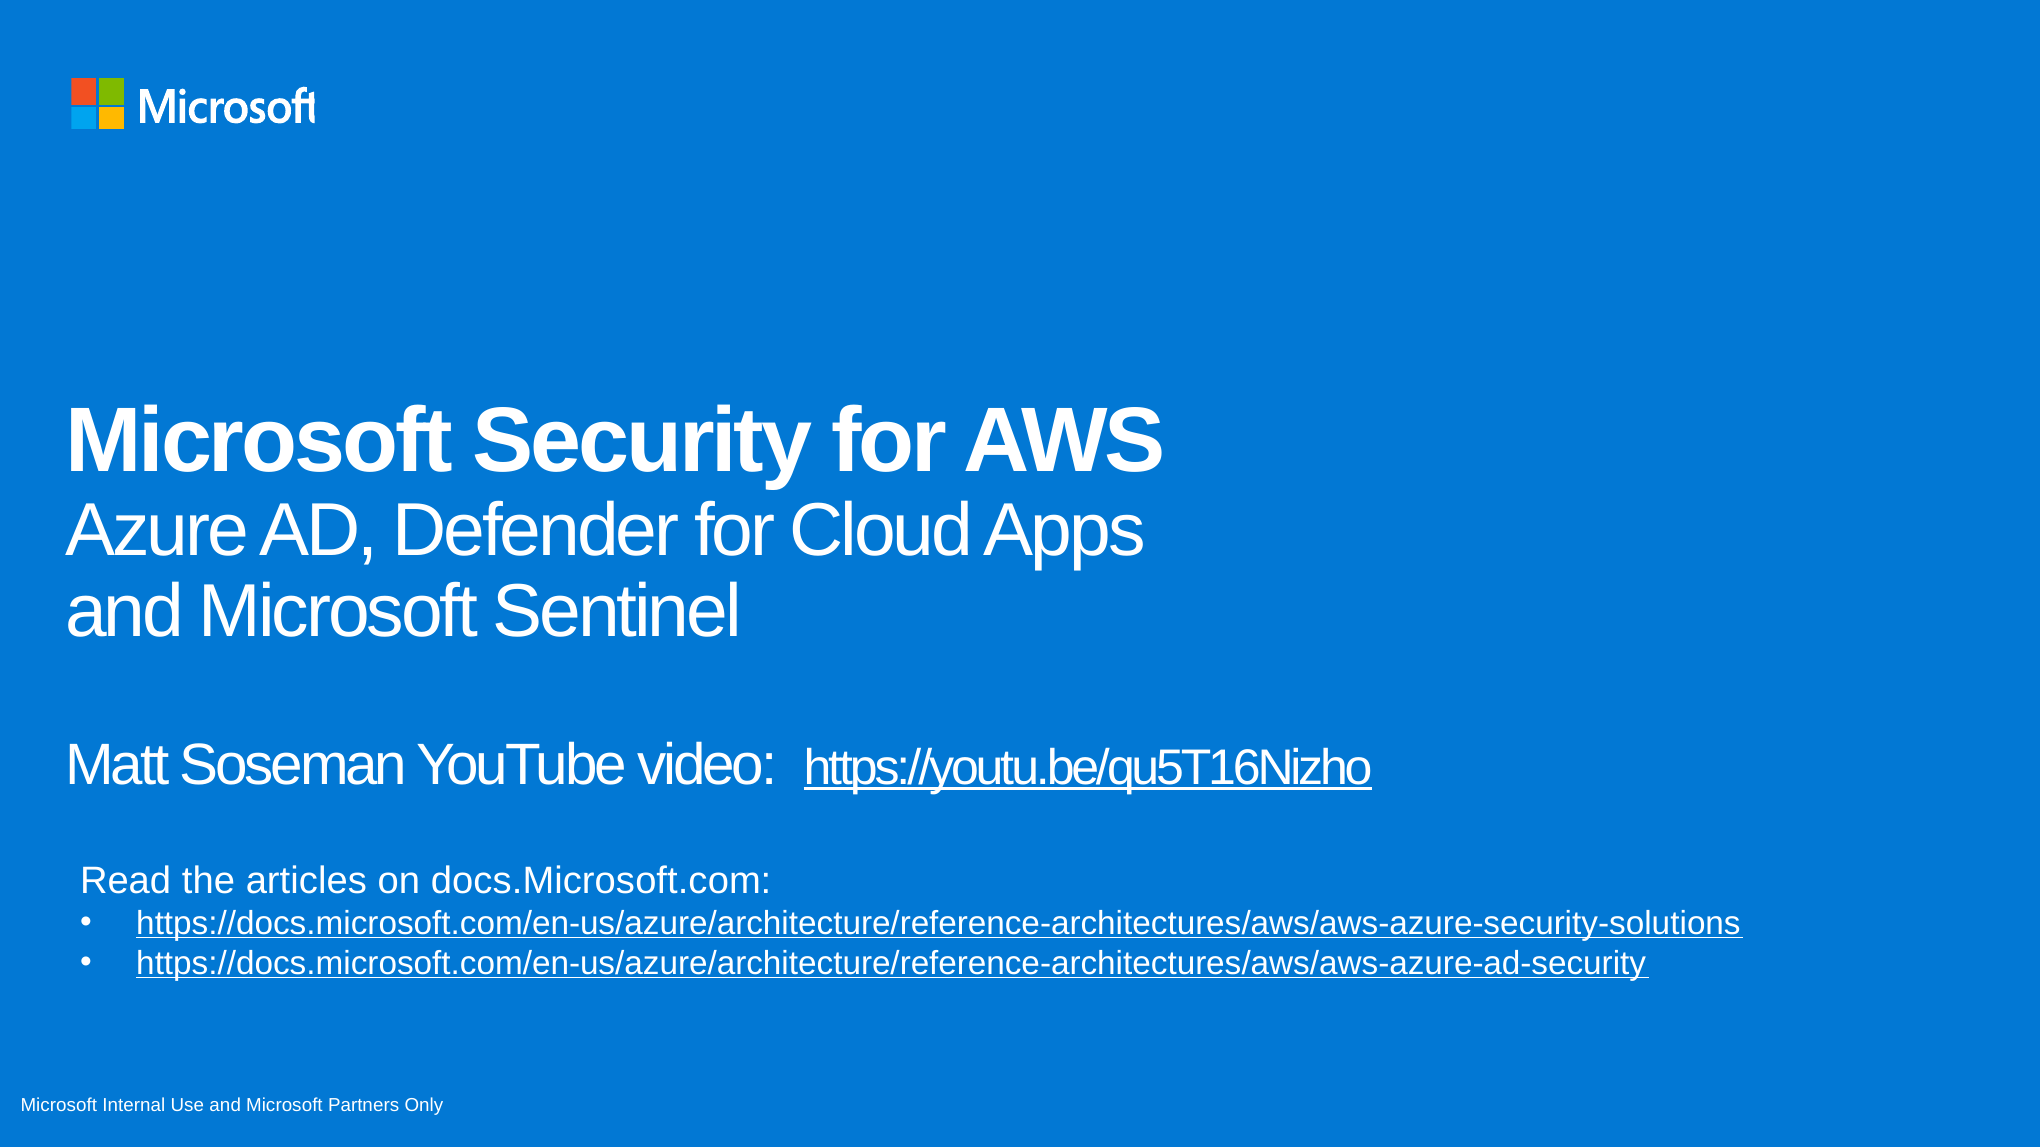

# Microsoft Security for AWS Azure AD, Defender for Cloud Apps and Microsoft Sentinel Matt Soseman YouTube video:  https://youtu.be/qu5T16Nizho
Read the articles on docs.Microsoft.com:
https://docs.microsoft.com/en-us/azure/architecture/reference-architectures/aws/aws-azure-security-solutions
https://docs.microsoft.com/en-us/azure/architecture/reference-architectures/aws/aws-azure-ad-security
Microsoft Internal Use and Microsoft Partners Only